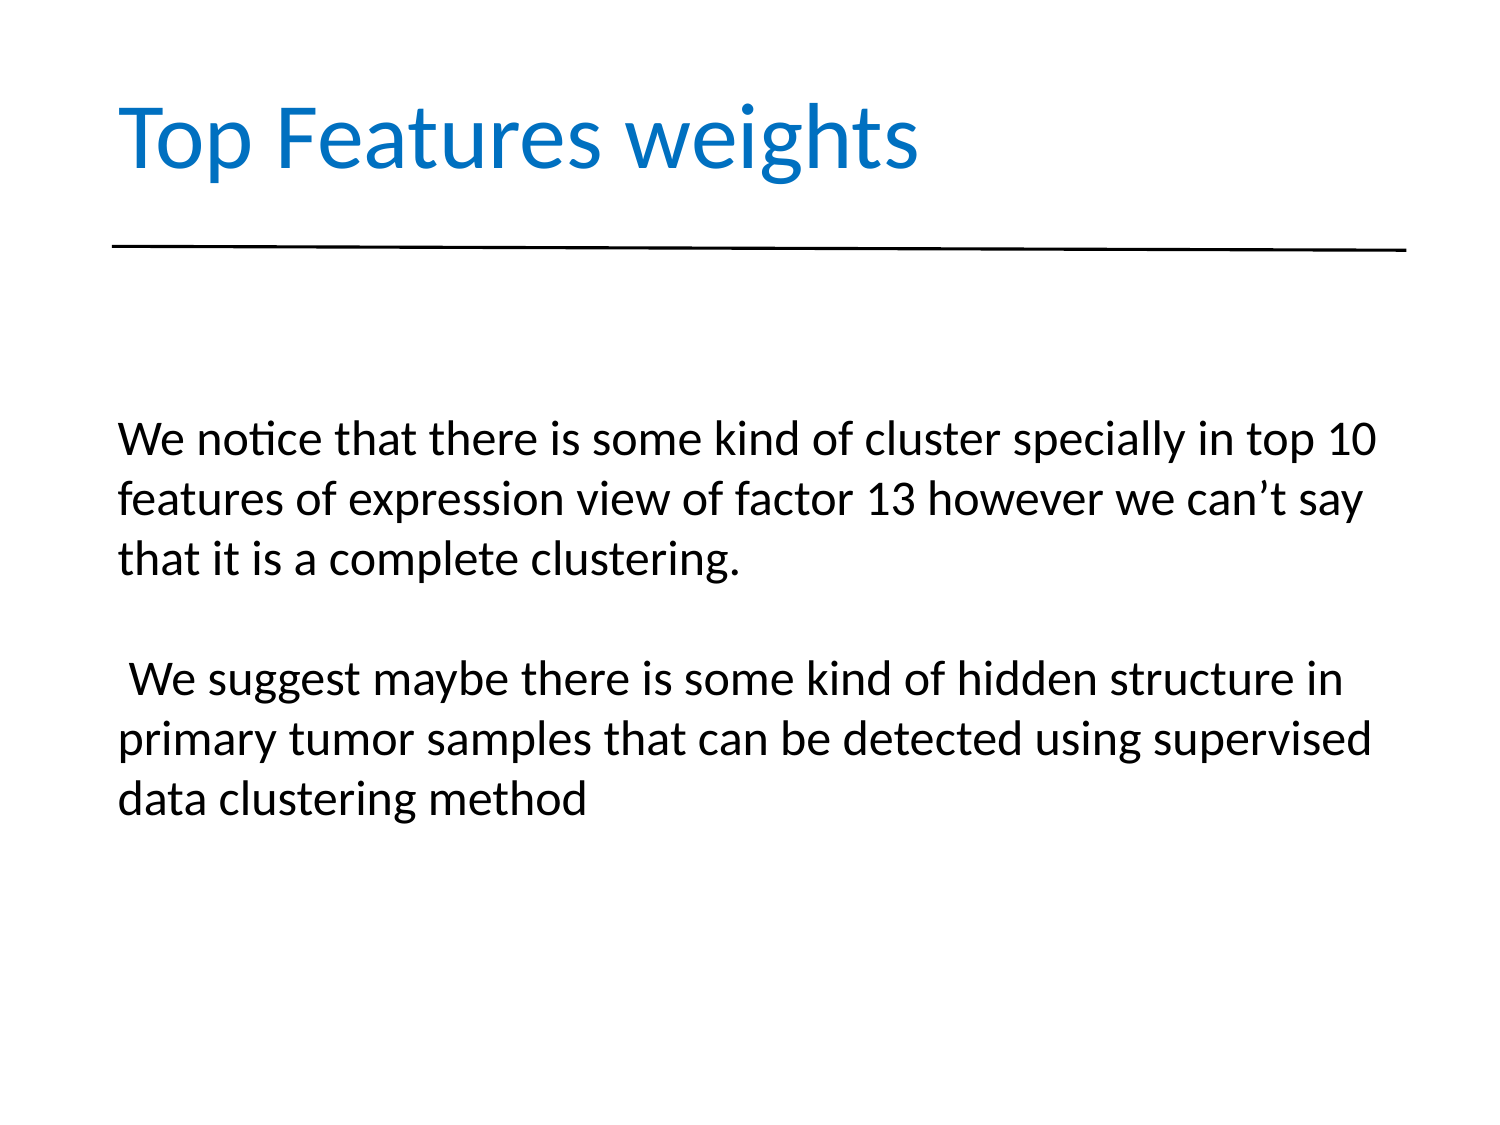

# Top Features weights

We notice that there is some kind of cluster specially in top 10 features of expression view of factor 13 however we can’t say that it is a complete clustering.

 We suggest maybe there is some kind of hidden structure in primary tumor samples that can be detected using supervised data clustering method